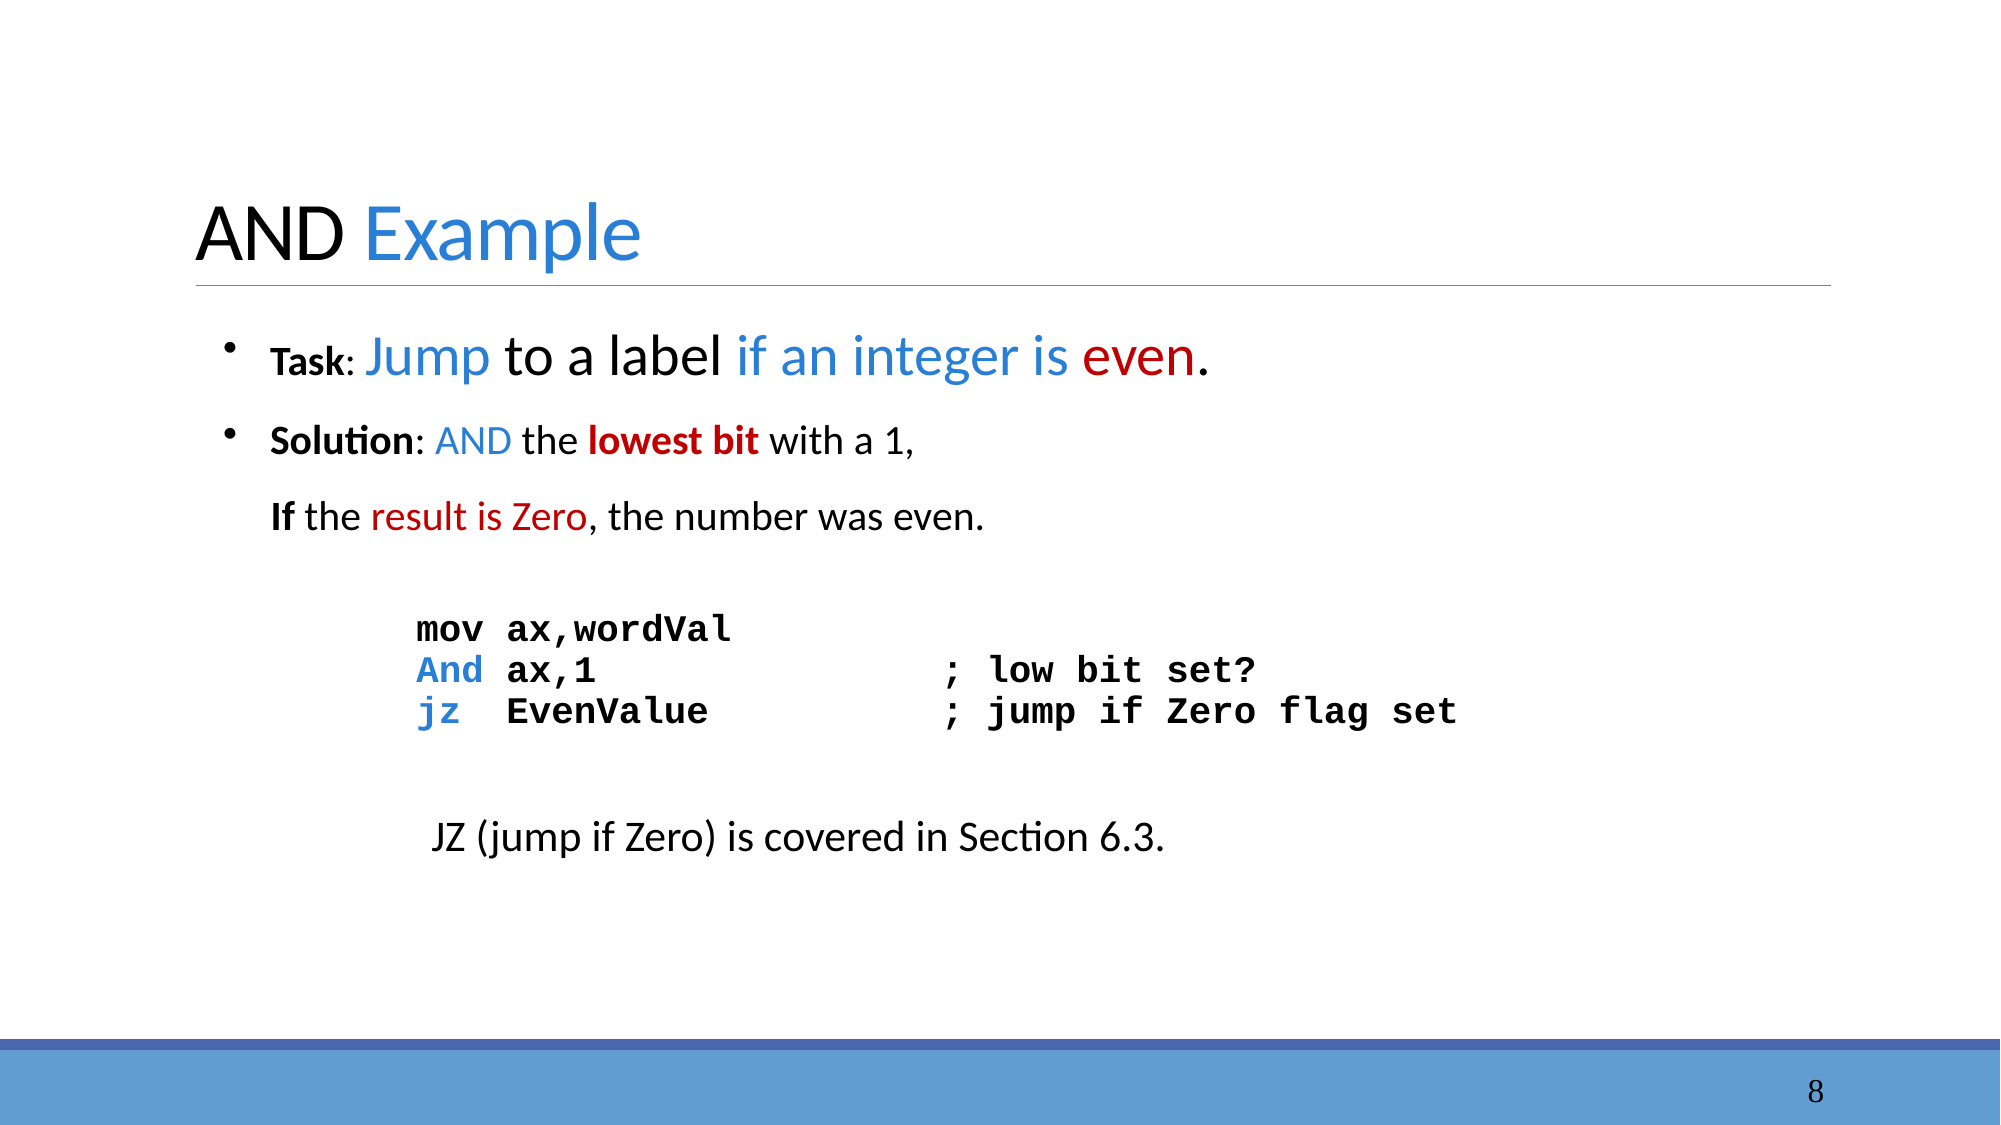

# AND Example
Task: Jump to a label if an integer is even.
Solution: AND the lowest bit with a 1,
     If the result is Zero, the number was even.
mov ax,wordVal
And ax,1	; low bit set?
jz  EvenValue	; jump if Zero flag set
JZ (jump if Zero) is covered in Section 6.3.
8